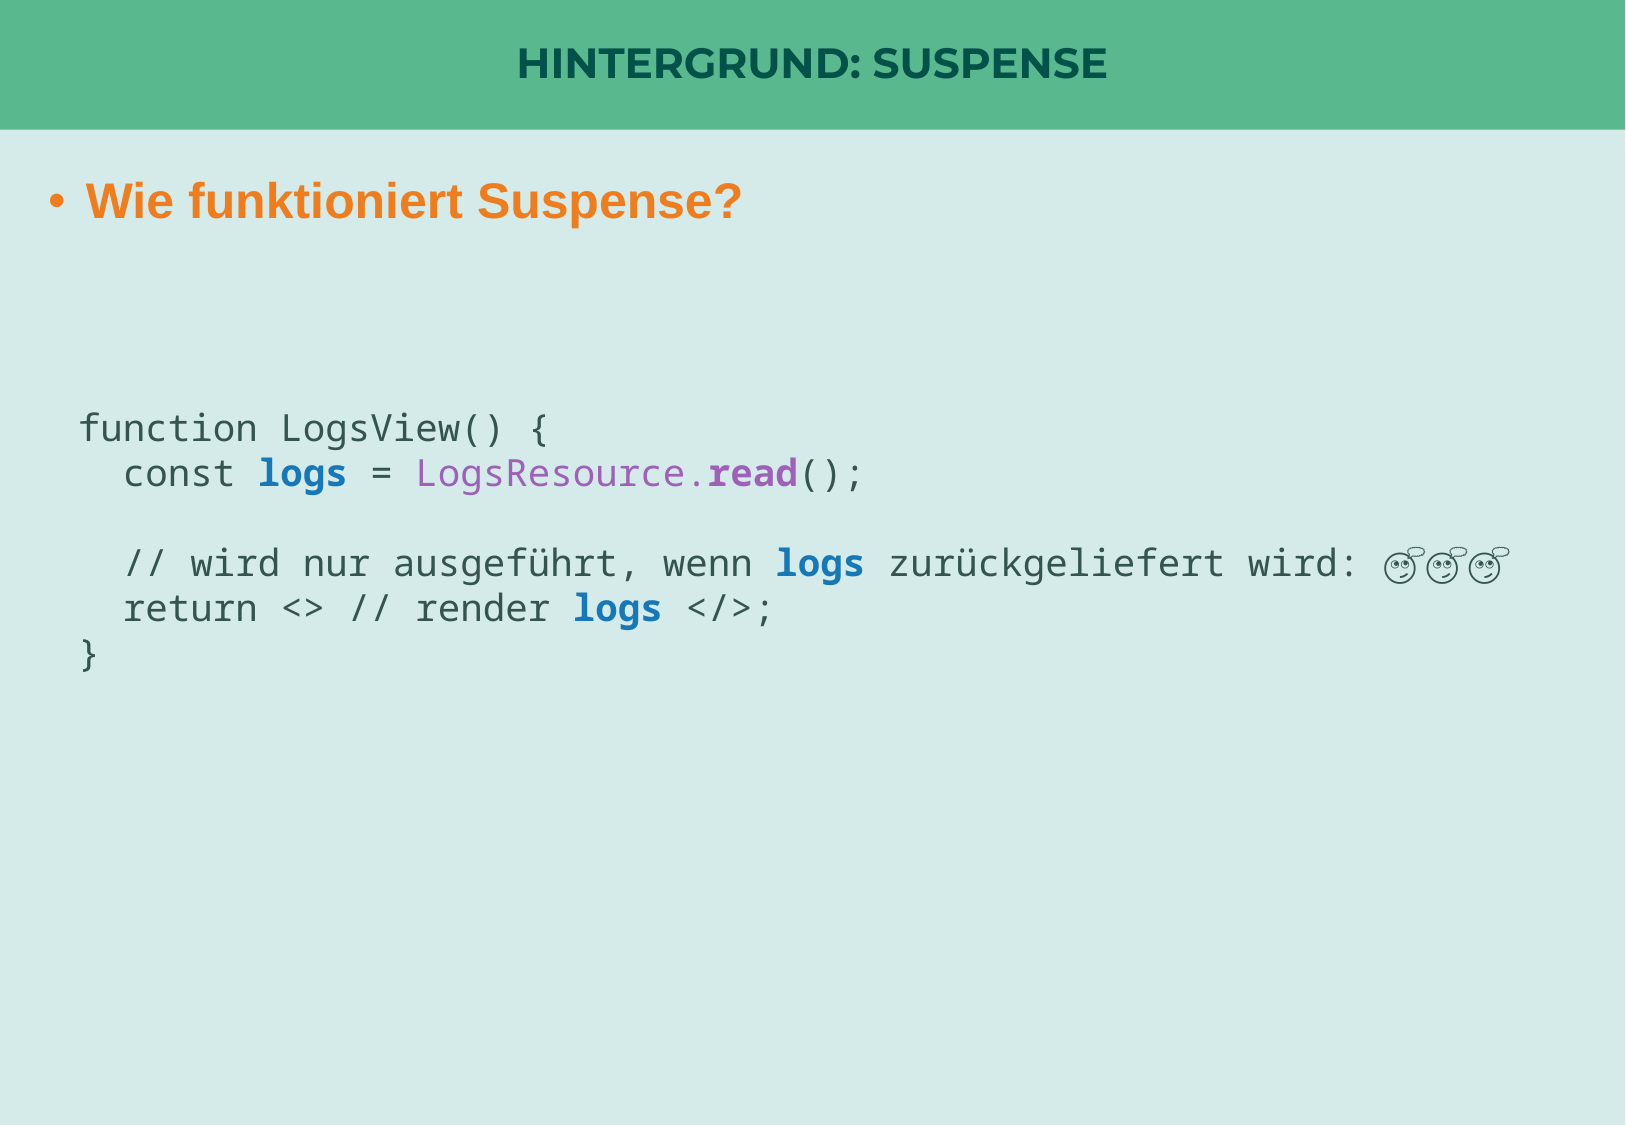

# Hintergrund: Suspense
Wie funktioniert Suspense?

function LogsView() {
  const logs = LogsResource.read();

  // wird nur ausgeführt, wenn logs zurückgeliefert wird: 🤔🤔🤔
  return <> // render logs </>;
}